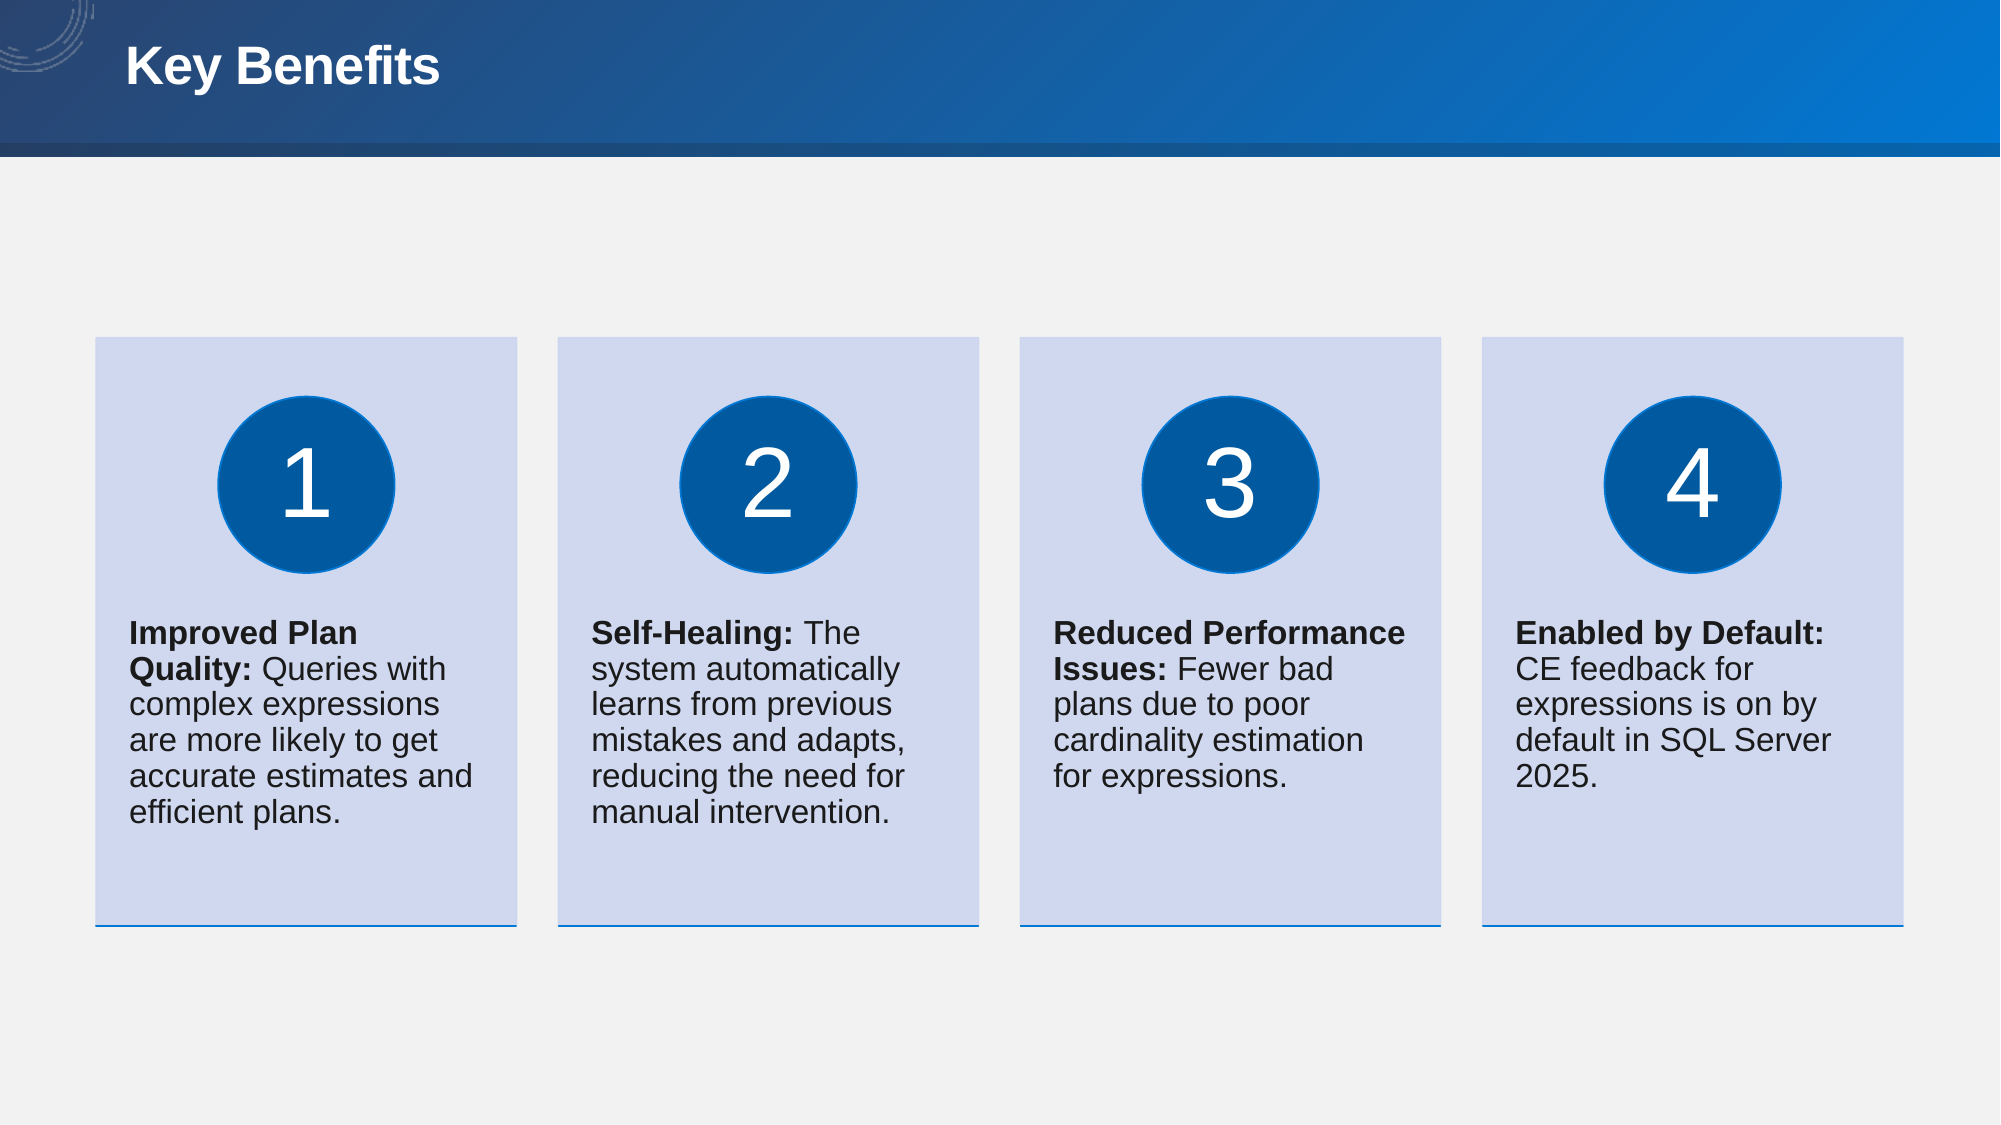

# Key Benefits
Improved Plan Quality: Queries with complex expressions are more likely to get accurate estimates and efficient plans.
1
Self-Healing: The system automatically learns from previous mistakes and adapts, reducing the need for manual intervention.
2
Reduced Performance Issues: Fewer bad plans due to poor cardinality estimation for expressions.
3
Enabled by Default: CE feedback for expressions is on by default in SQL Server 2025.
4